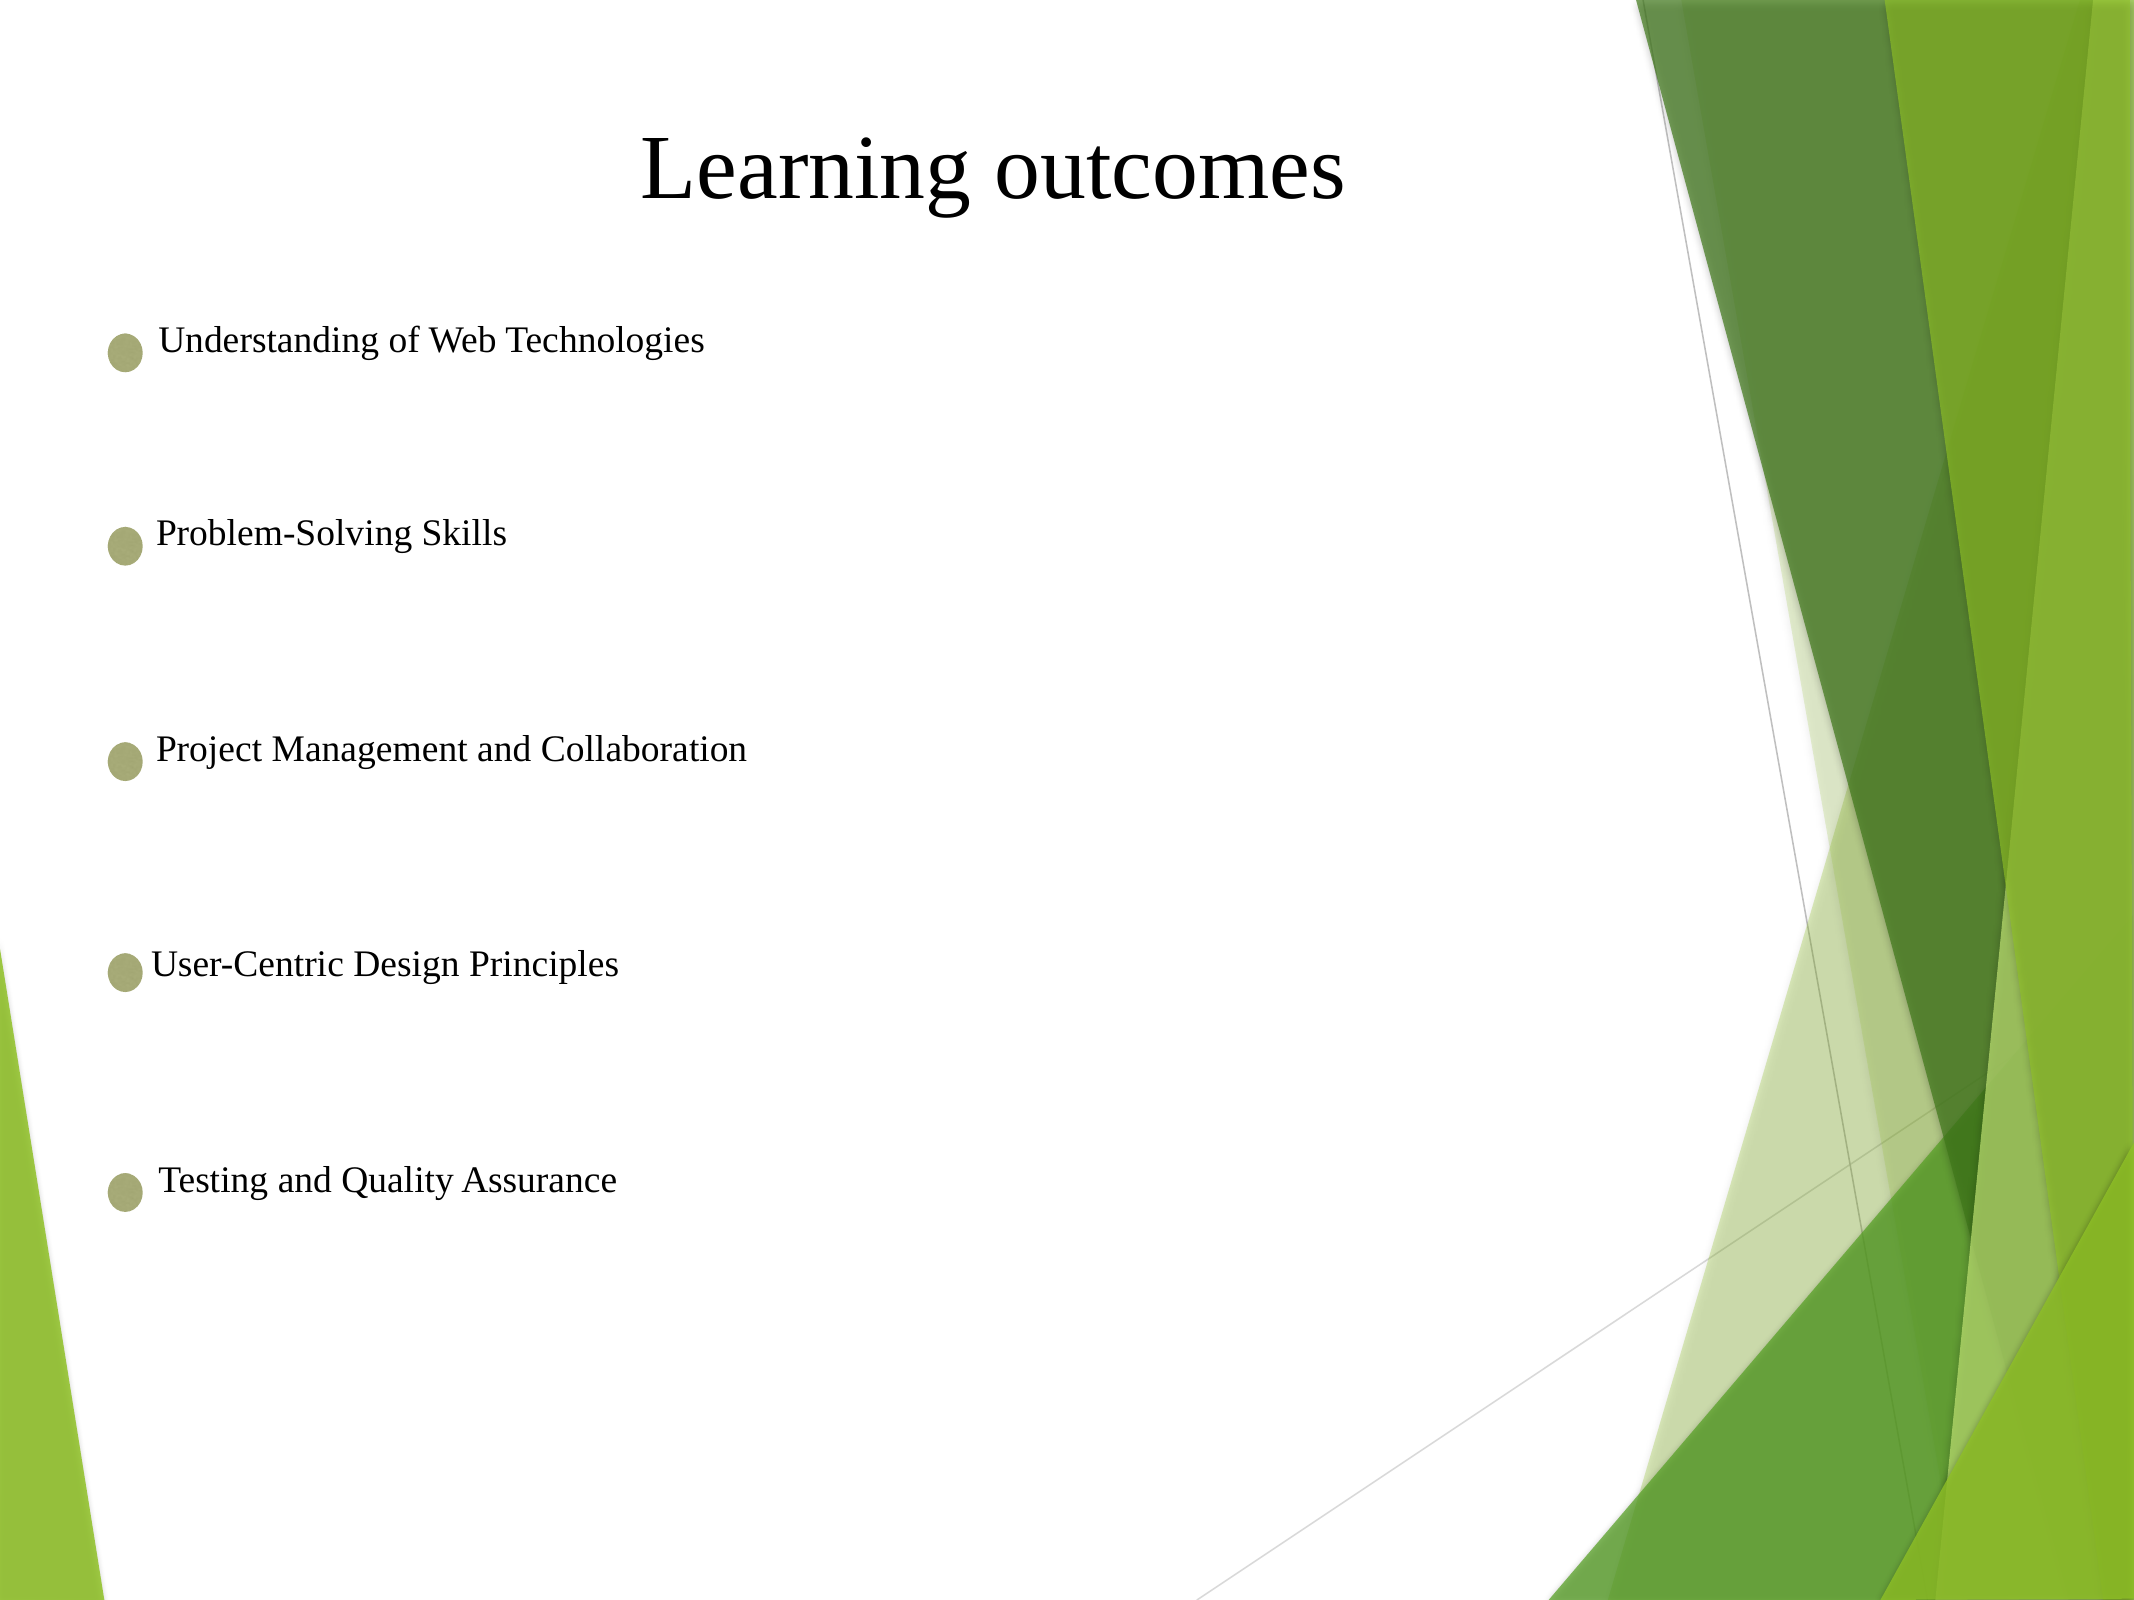

Learning outcomes
Understanding of Web Technologies

Problem-Solving Skills

Project Management and Collaboration

User-Centric Design Principles

Testing and Quality Assurance